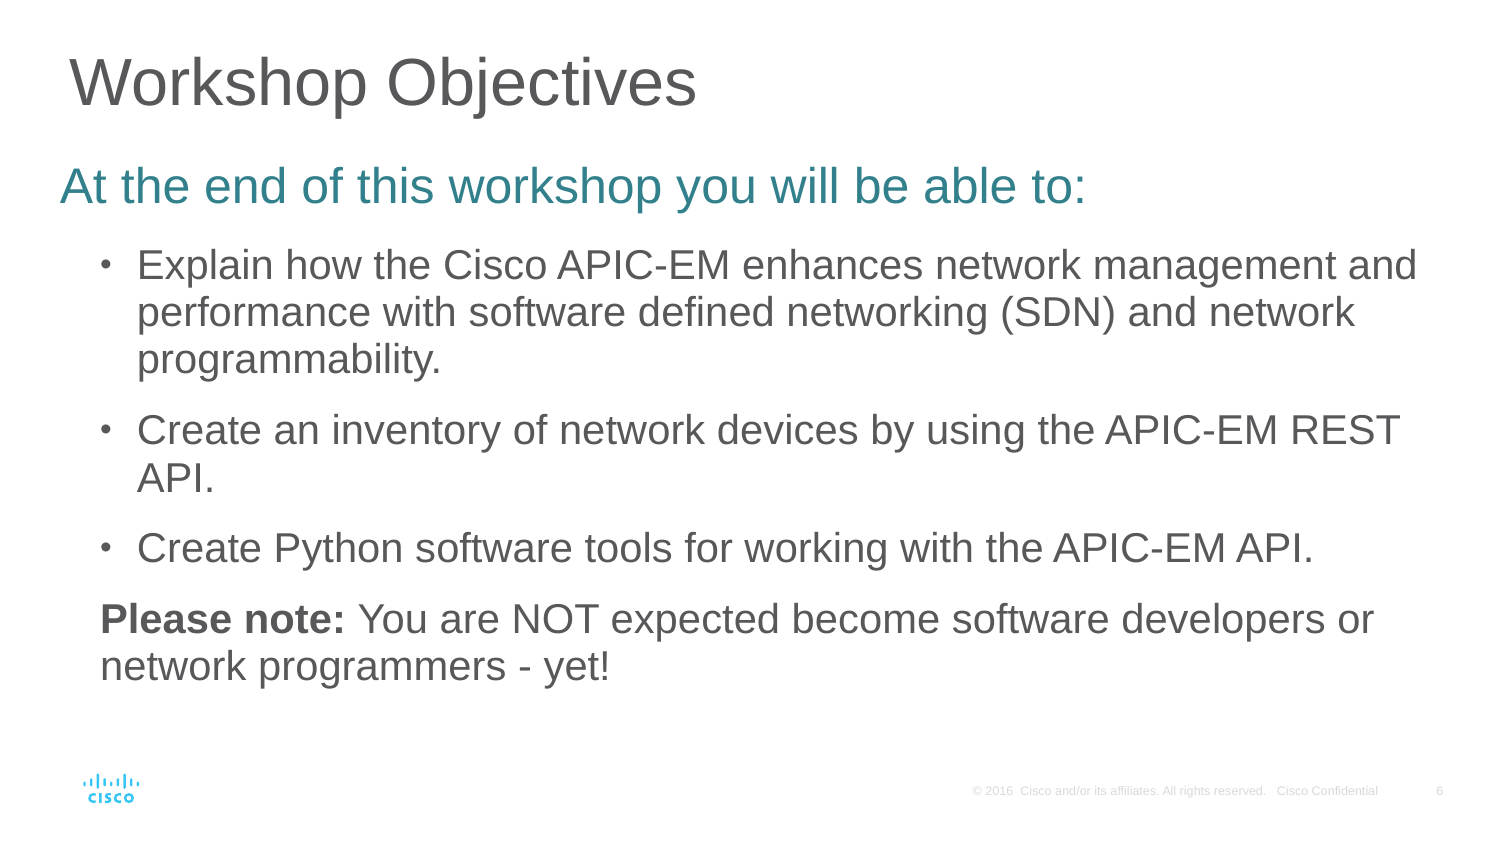

# Workshop Objectives
At the end of this workshop you will be able to:
Explain how the Cisco APIC-EM enhances network management and performance with software defined networking (SDN) and network programmability.
Create an inventory of network devices by using the APIC-EM REST API.
Create Python software tools for working with the APIC-EM API.
Please note: You are NOT expected become software developers or network programmers - yet!